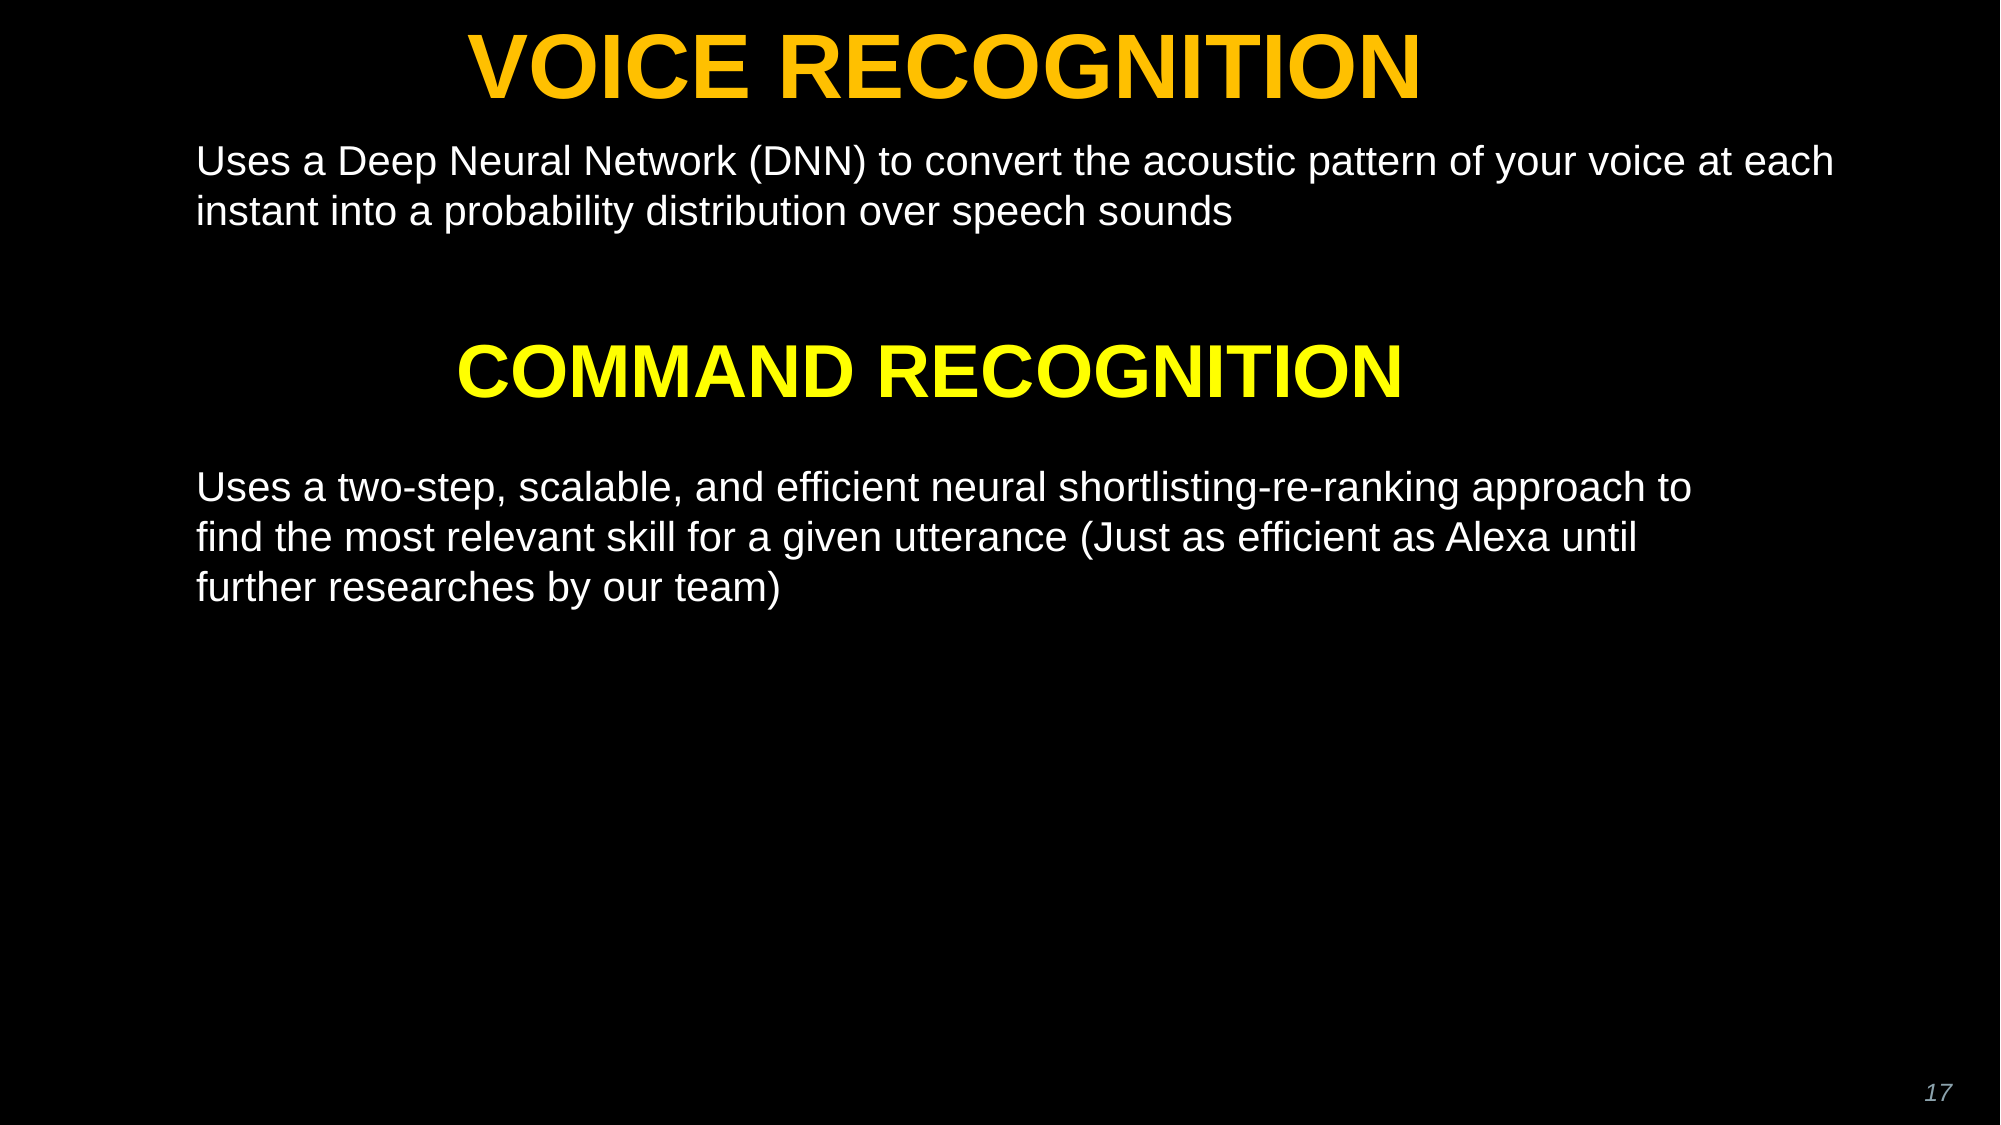

VOICE RECOGNITION
Uses a Deep Neural Network (DNN) to convert the acoustic pattern of your voice at each instant into a probability distribution over speech sounds
COMMAND RECOGNITION
Uses a two-step, scalable, and efficient neural shortlisting-re-ranking approach to find the most relevant skill for a given utterance (Just as efficient as Alexa until further researches by our team)
17